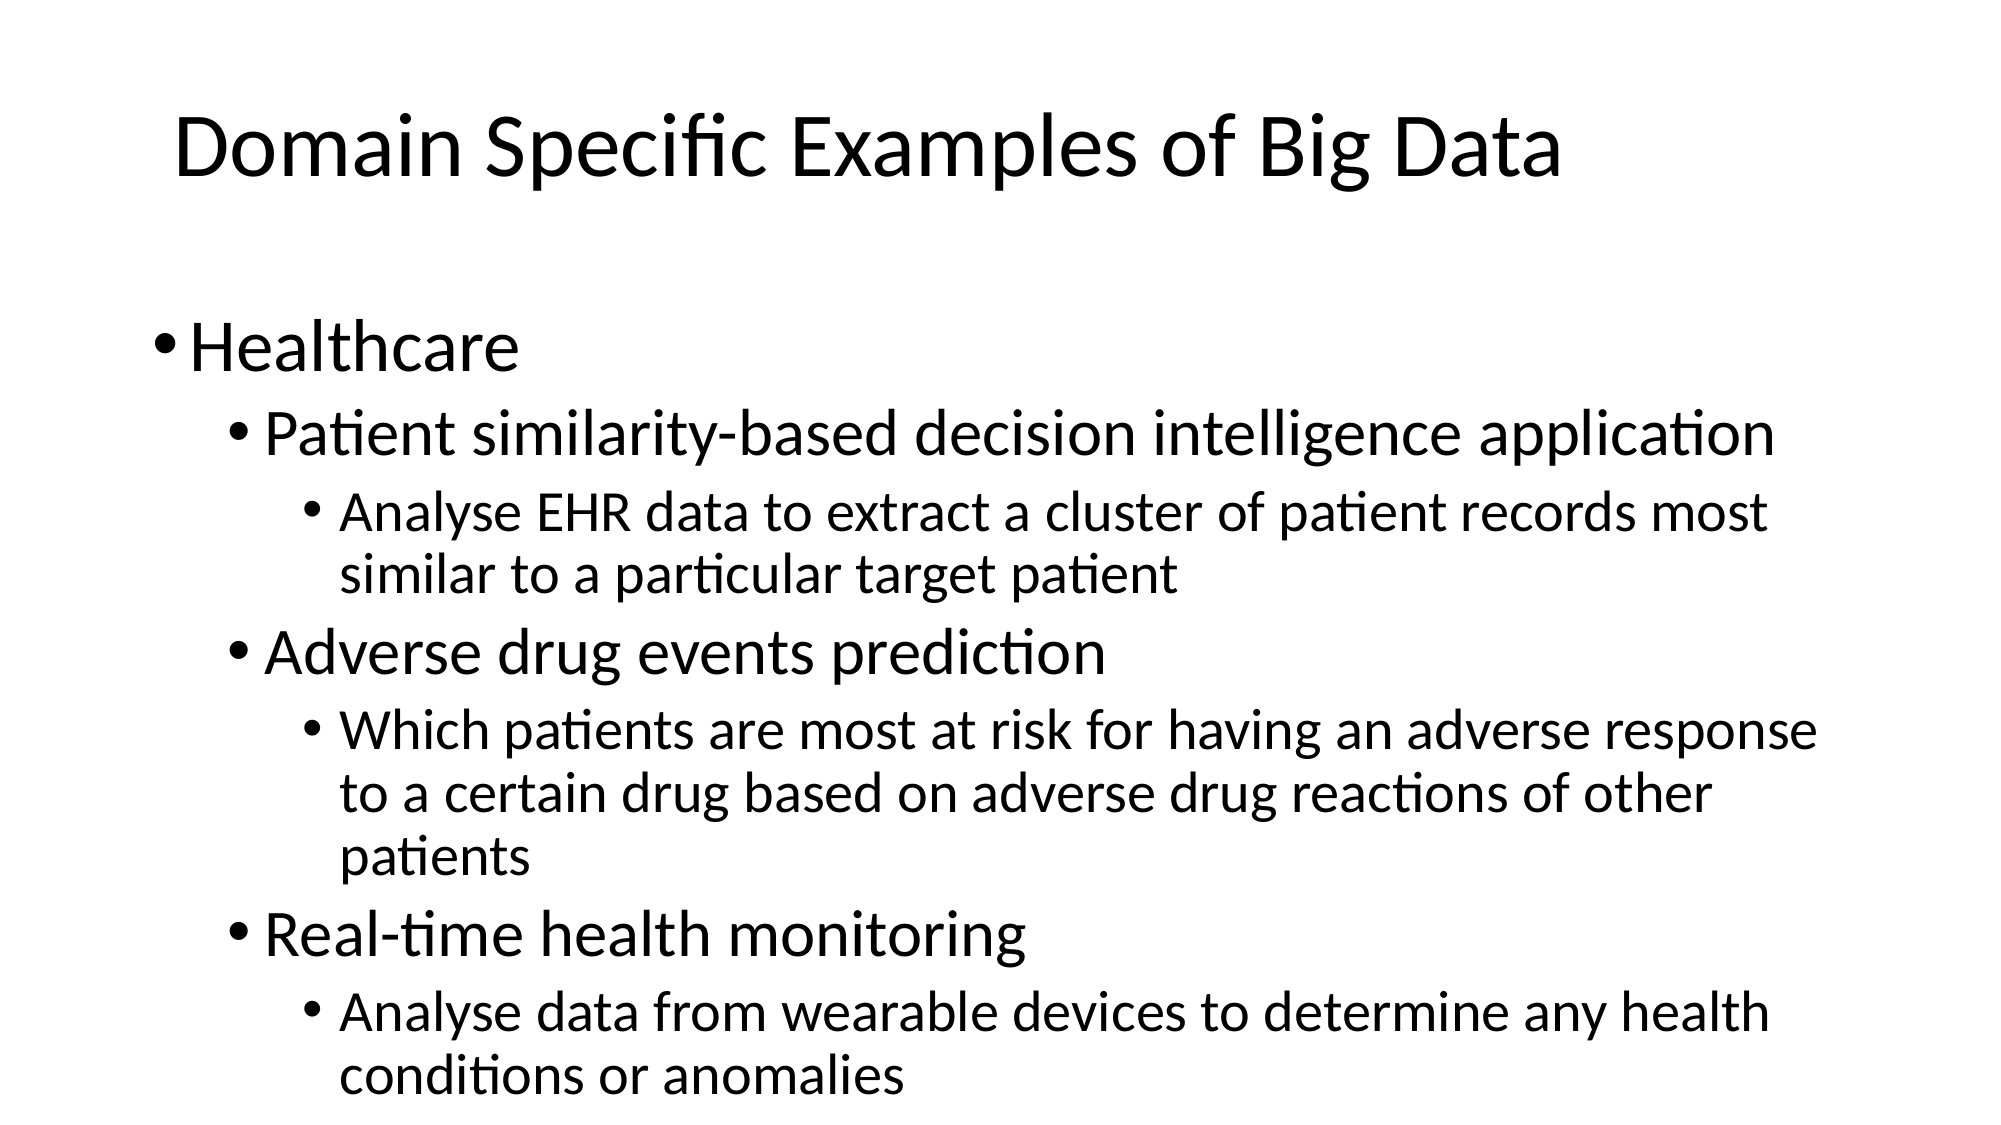

# Domain Speciﬁc Examples of Big Data
Healthcare
Patient similarity-based decision intelligence application
Analyse EHR data to extract a cluster of patient records most similar to a particular target patient
Adverse drug events prediction
Which patients are most at risk for having an adverse response to a certain drug based on adverse drug reactions of other patients
Real-time health monitoring
Analyse data from wearable devices to determine any health conditions or anomalies